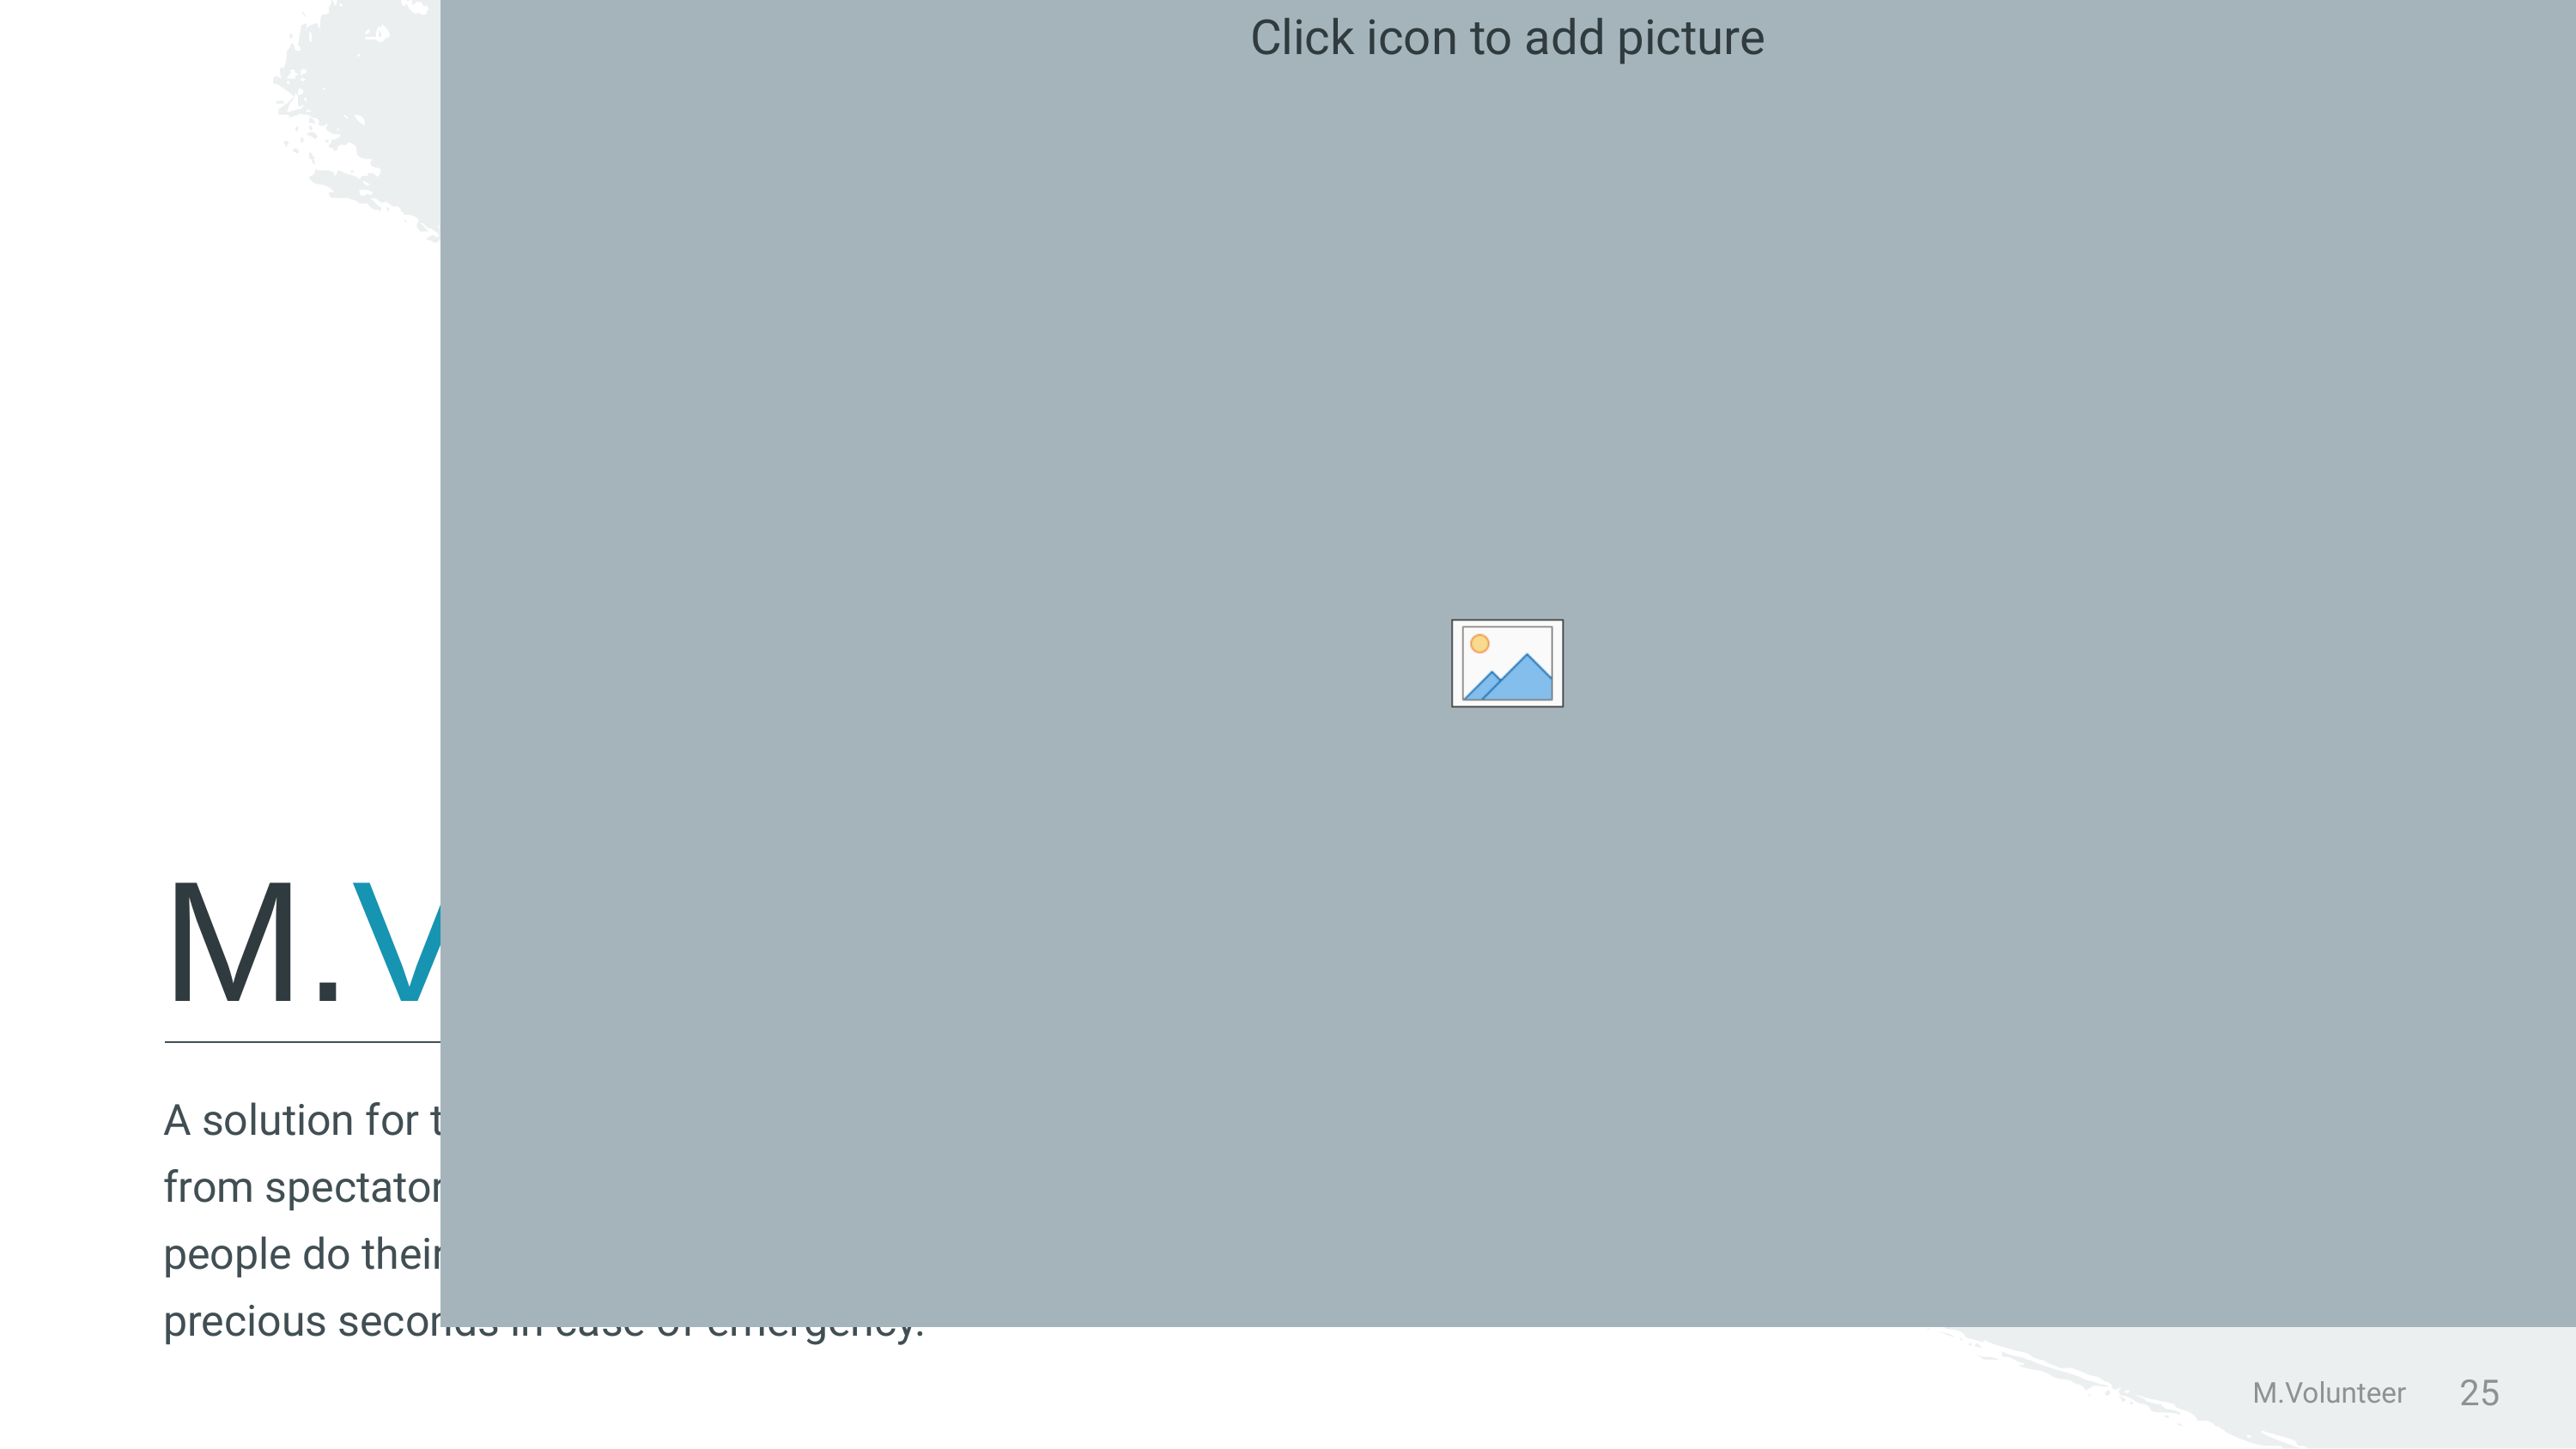

# M.Volunteer
A solution for these ‘deprived of time’ and ‘ruthless’ souls turning them from spectators to volunteers at a click of a button. Apart from helping people do their bit, the app will also prove to be pivotal in saving precious seconds in case of emergency.
25
M.Volunteer